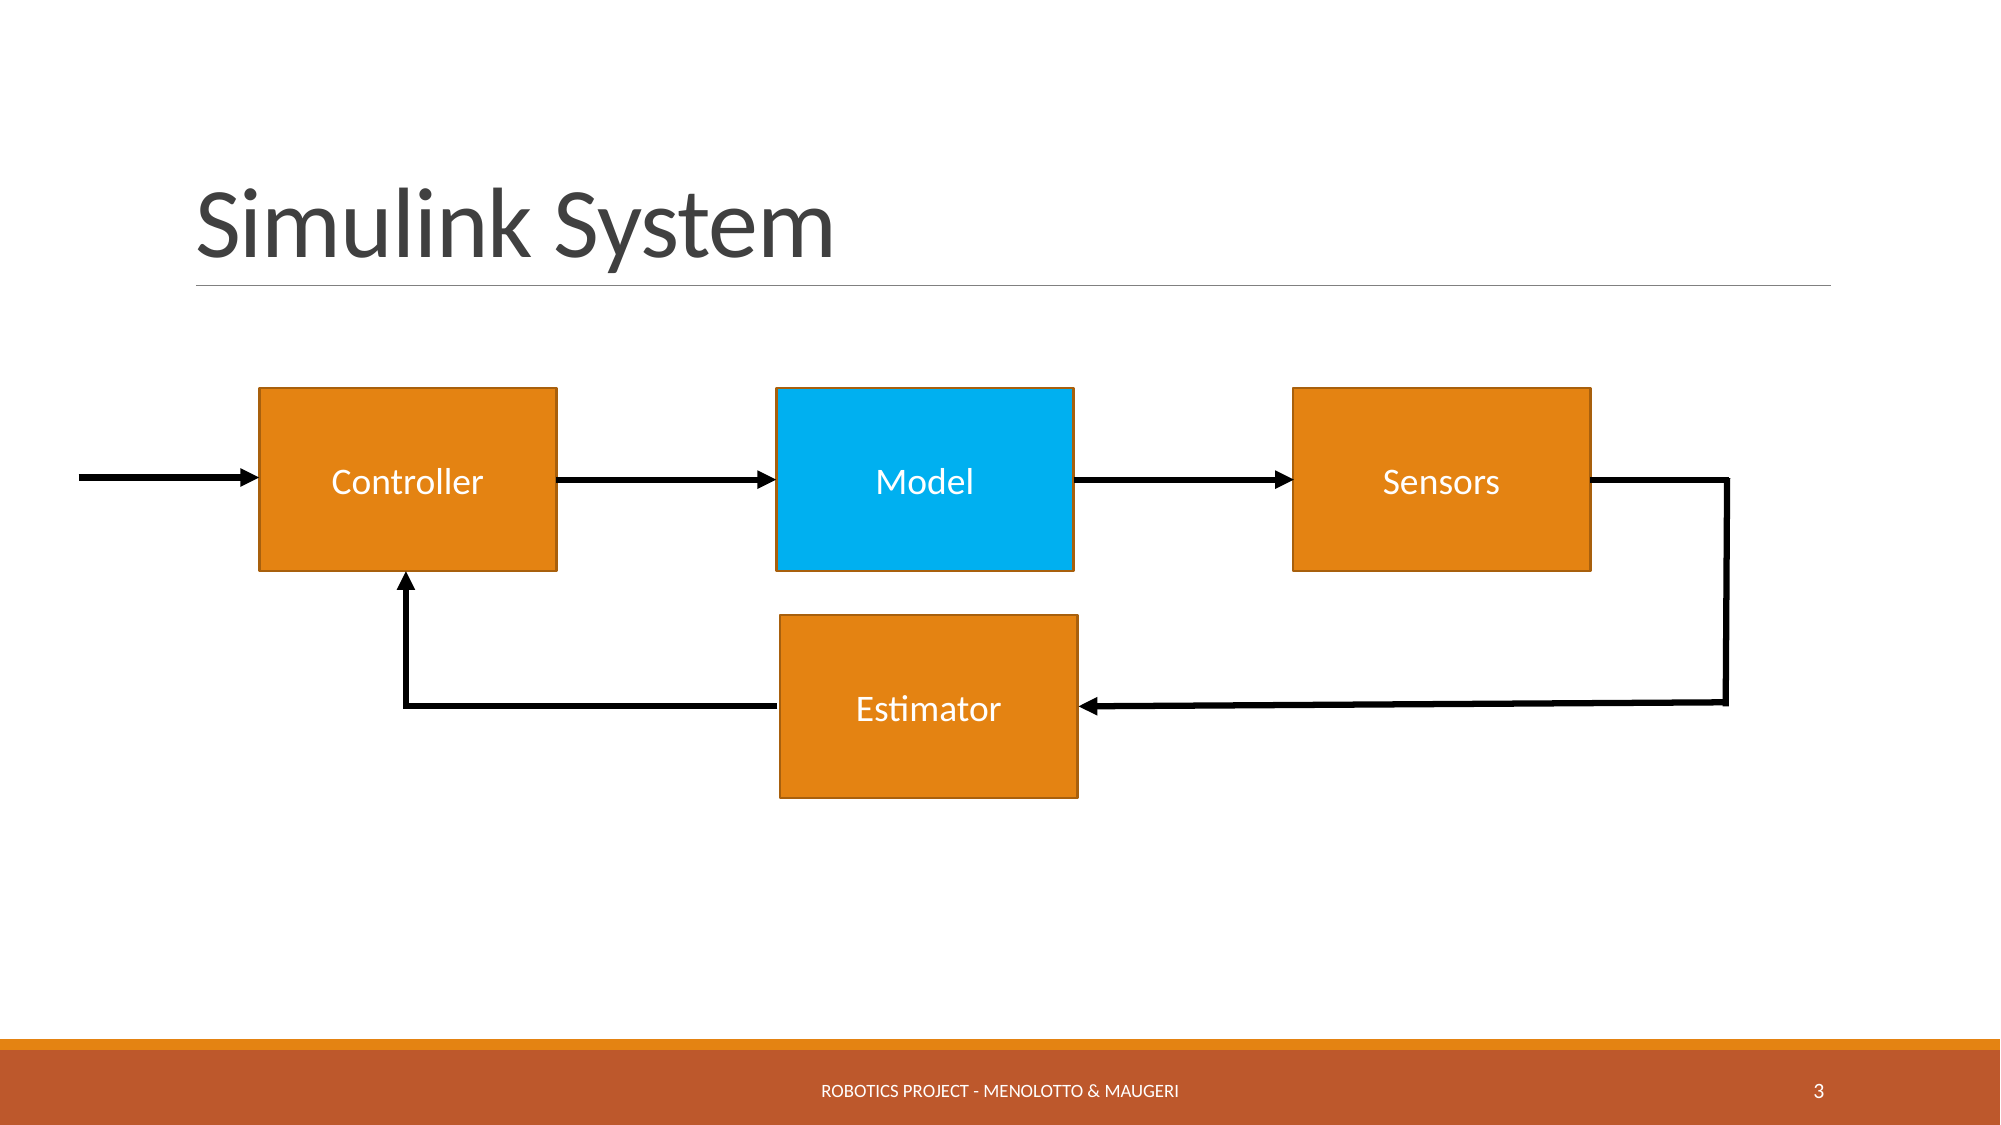

# Simulink System
Controller
Model
Sensors
Estimator
Robotics Project - Menolotto & Maugeri
3